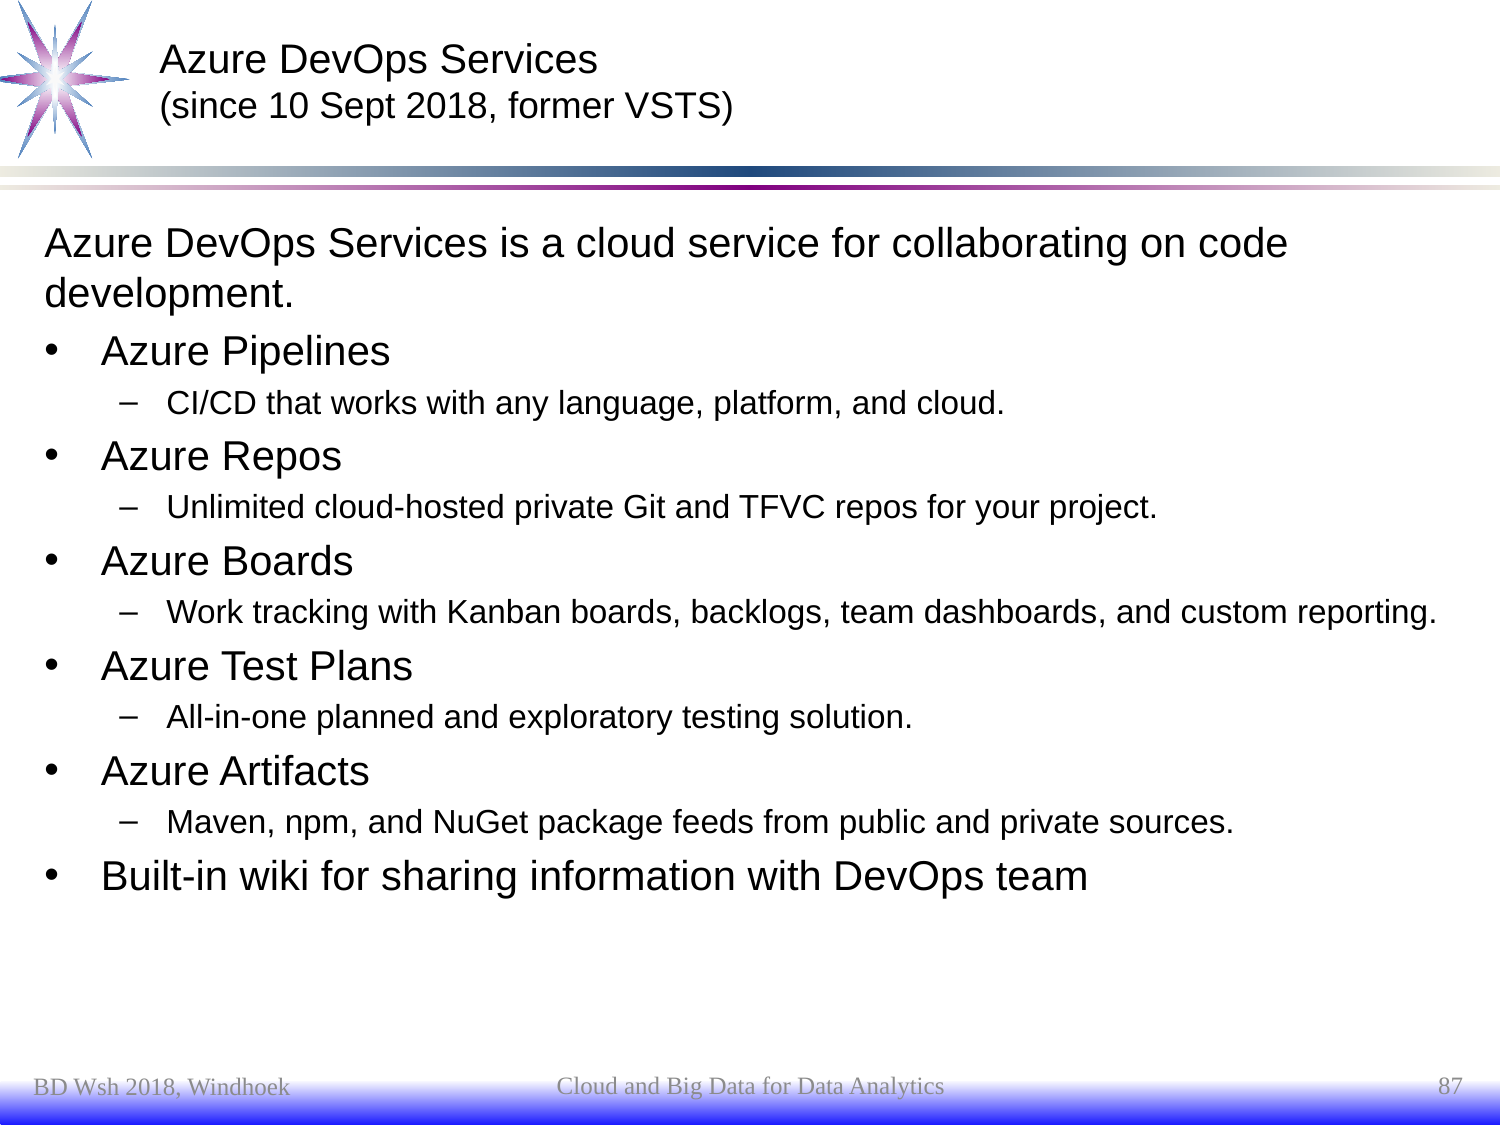

# Azure DevOps Services (since 10 Sept 2018, former VSTS)
Azure DevOps Services is a cloud service for collaborating on code development.
Azure Pipelines
CI/CD that works with any language, platform, and cloud.
Azure Repos
Unlimited cloud-hosted private Git and TFVC repos for your project.
Azure Boards
Work tracking with Kanban boards, backlogs, team dashboards, and custom reporting.
Azure Test Plans
All-in-one planned and exploratory testing solution.
Azure Artifacts
Maven, npm, and NuGet package feeds from public and private sources.
Built-in wiki for sharing information with DevOps team

Cloud and Big Data for Data Analytics
87
BD Wsh 2018, Windhoek